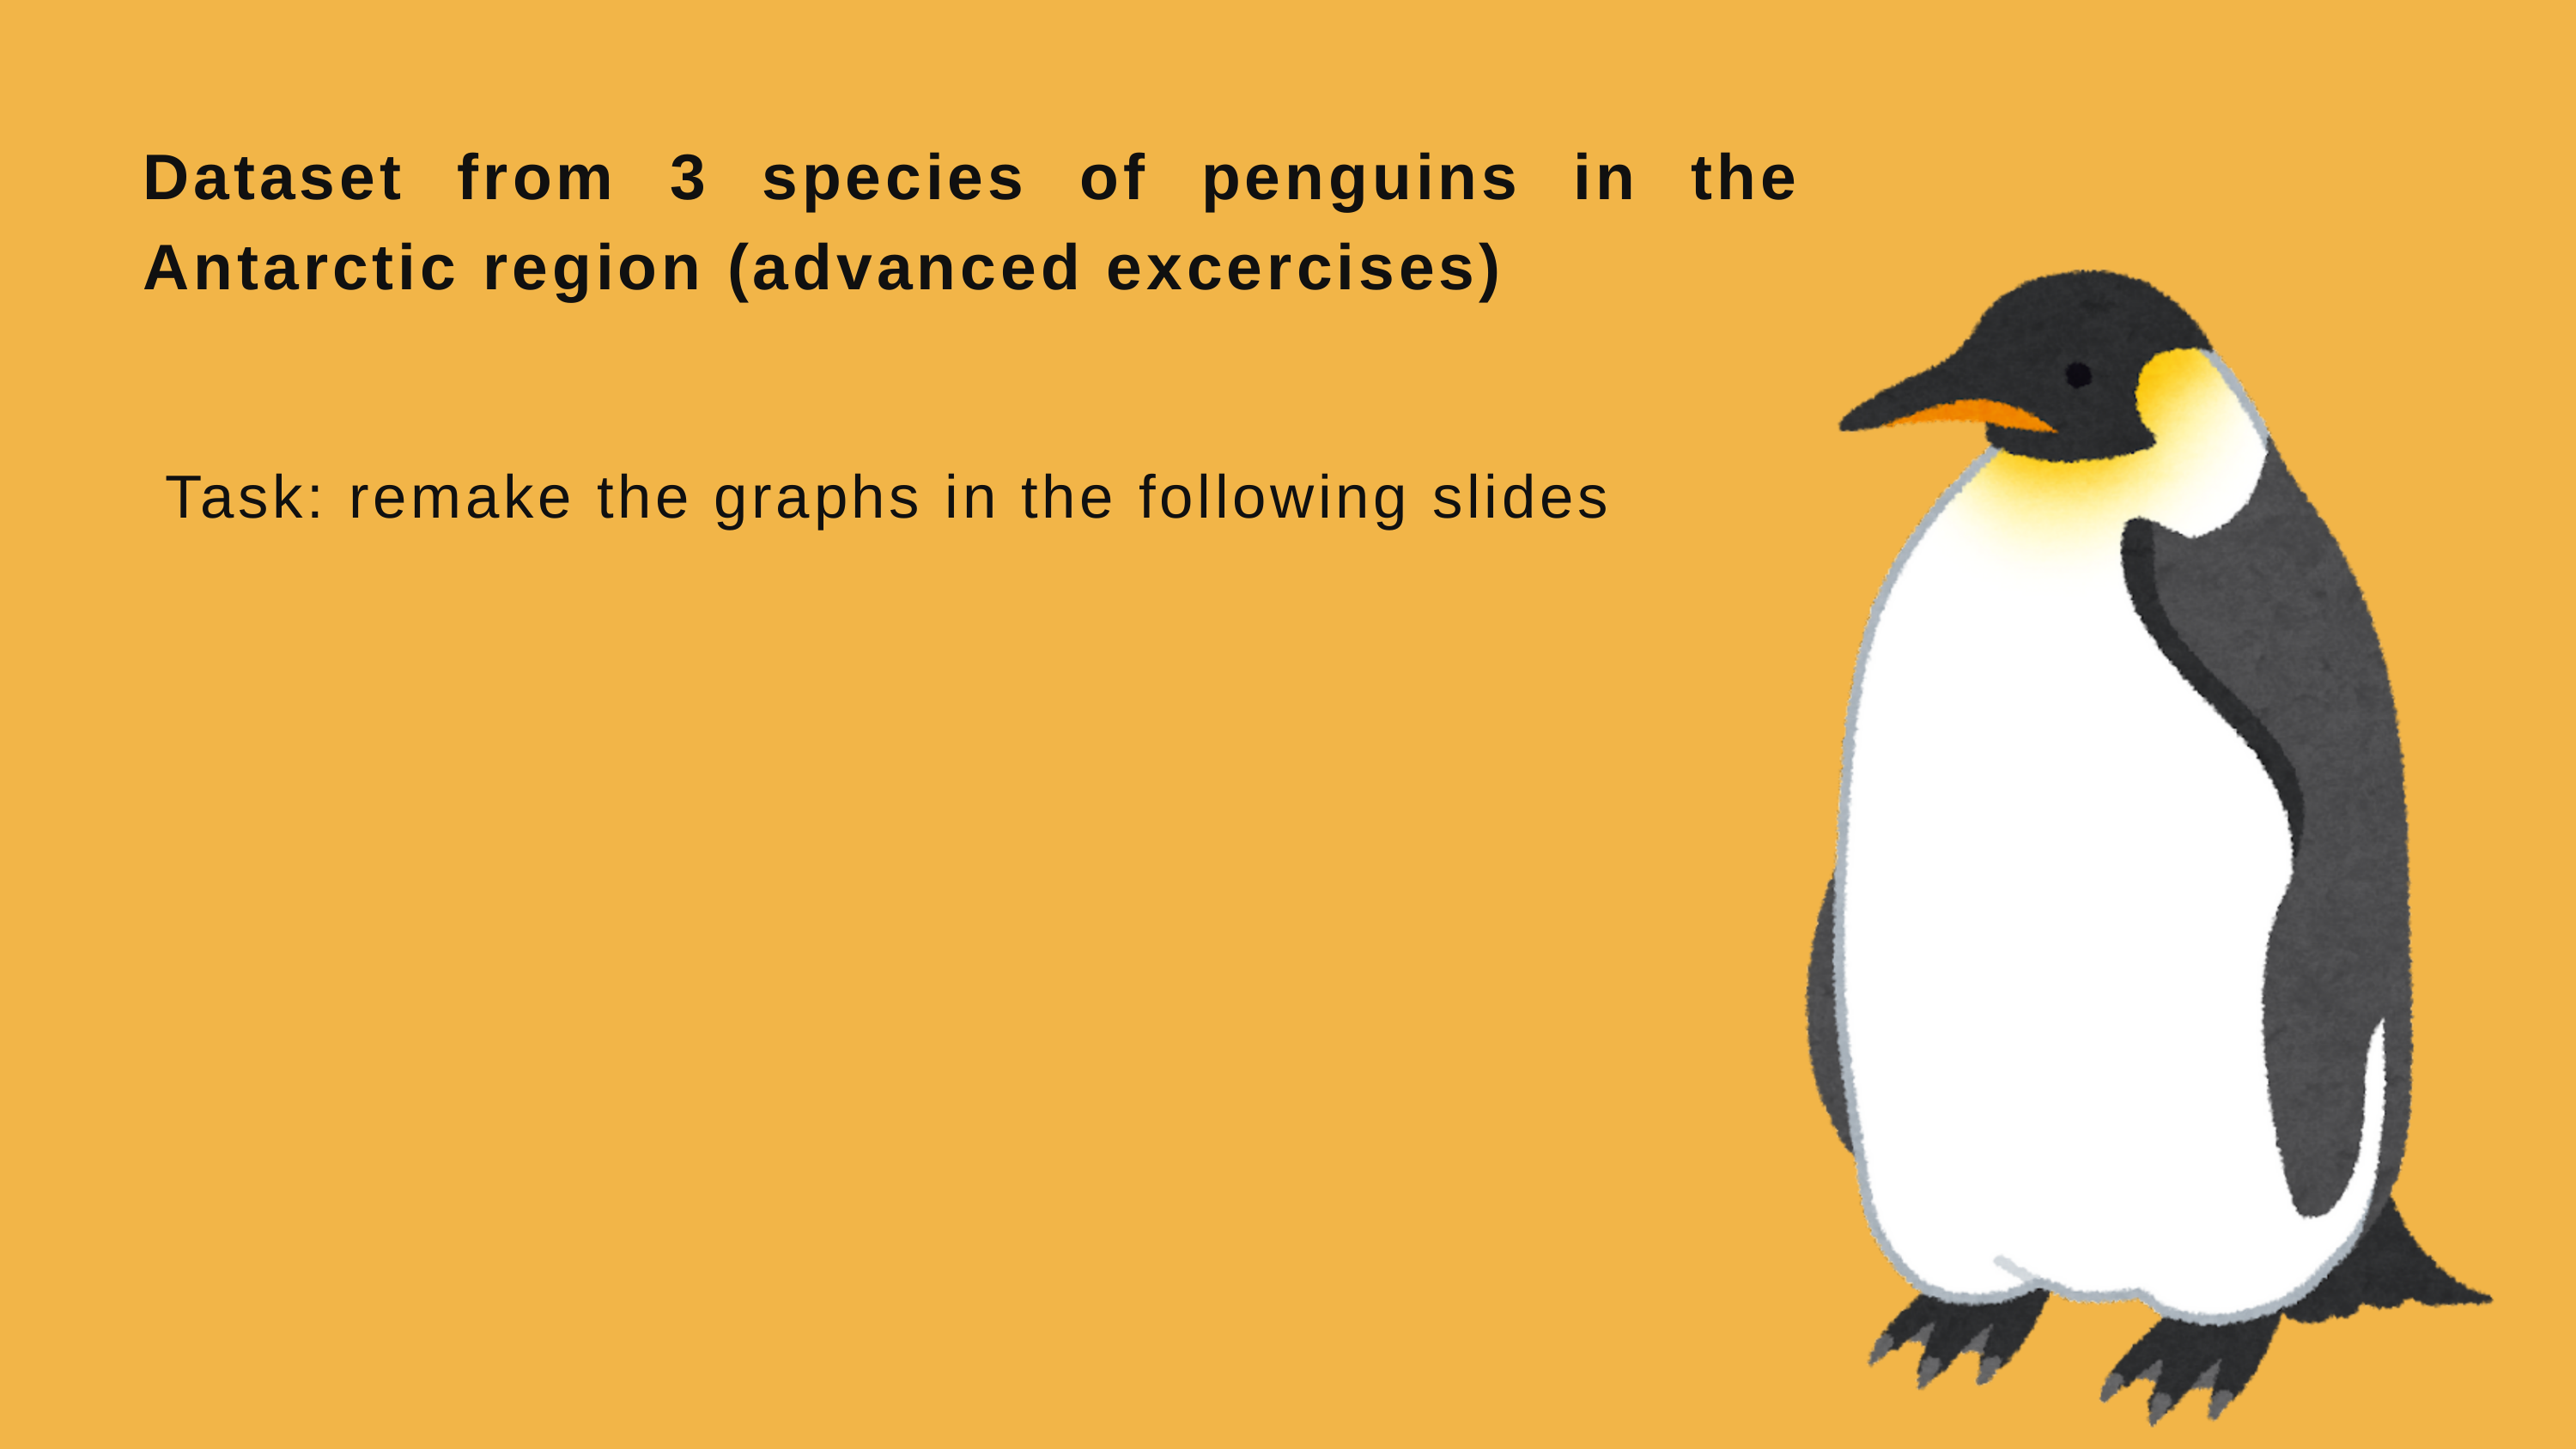

Dataset from 3 species of penguins in the Antarctic region (advanced excercises)

Task: remake the graphs in the following slides